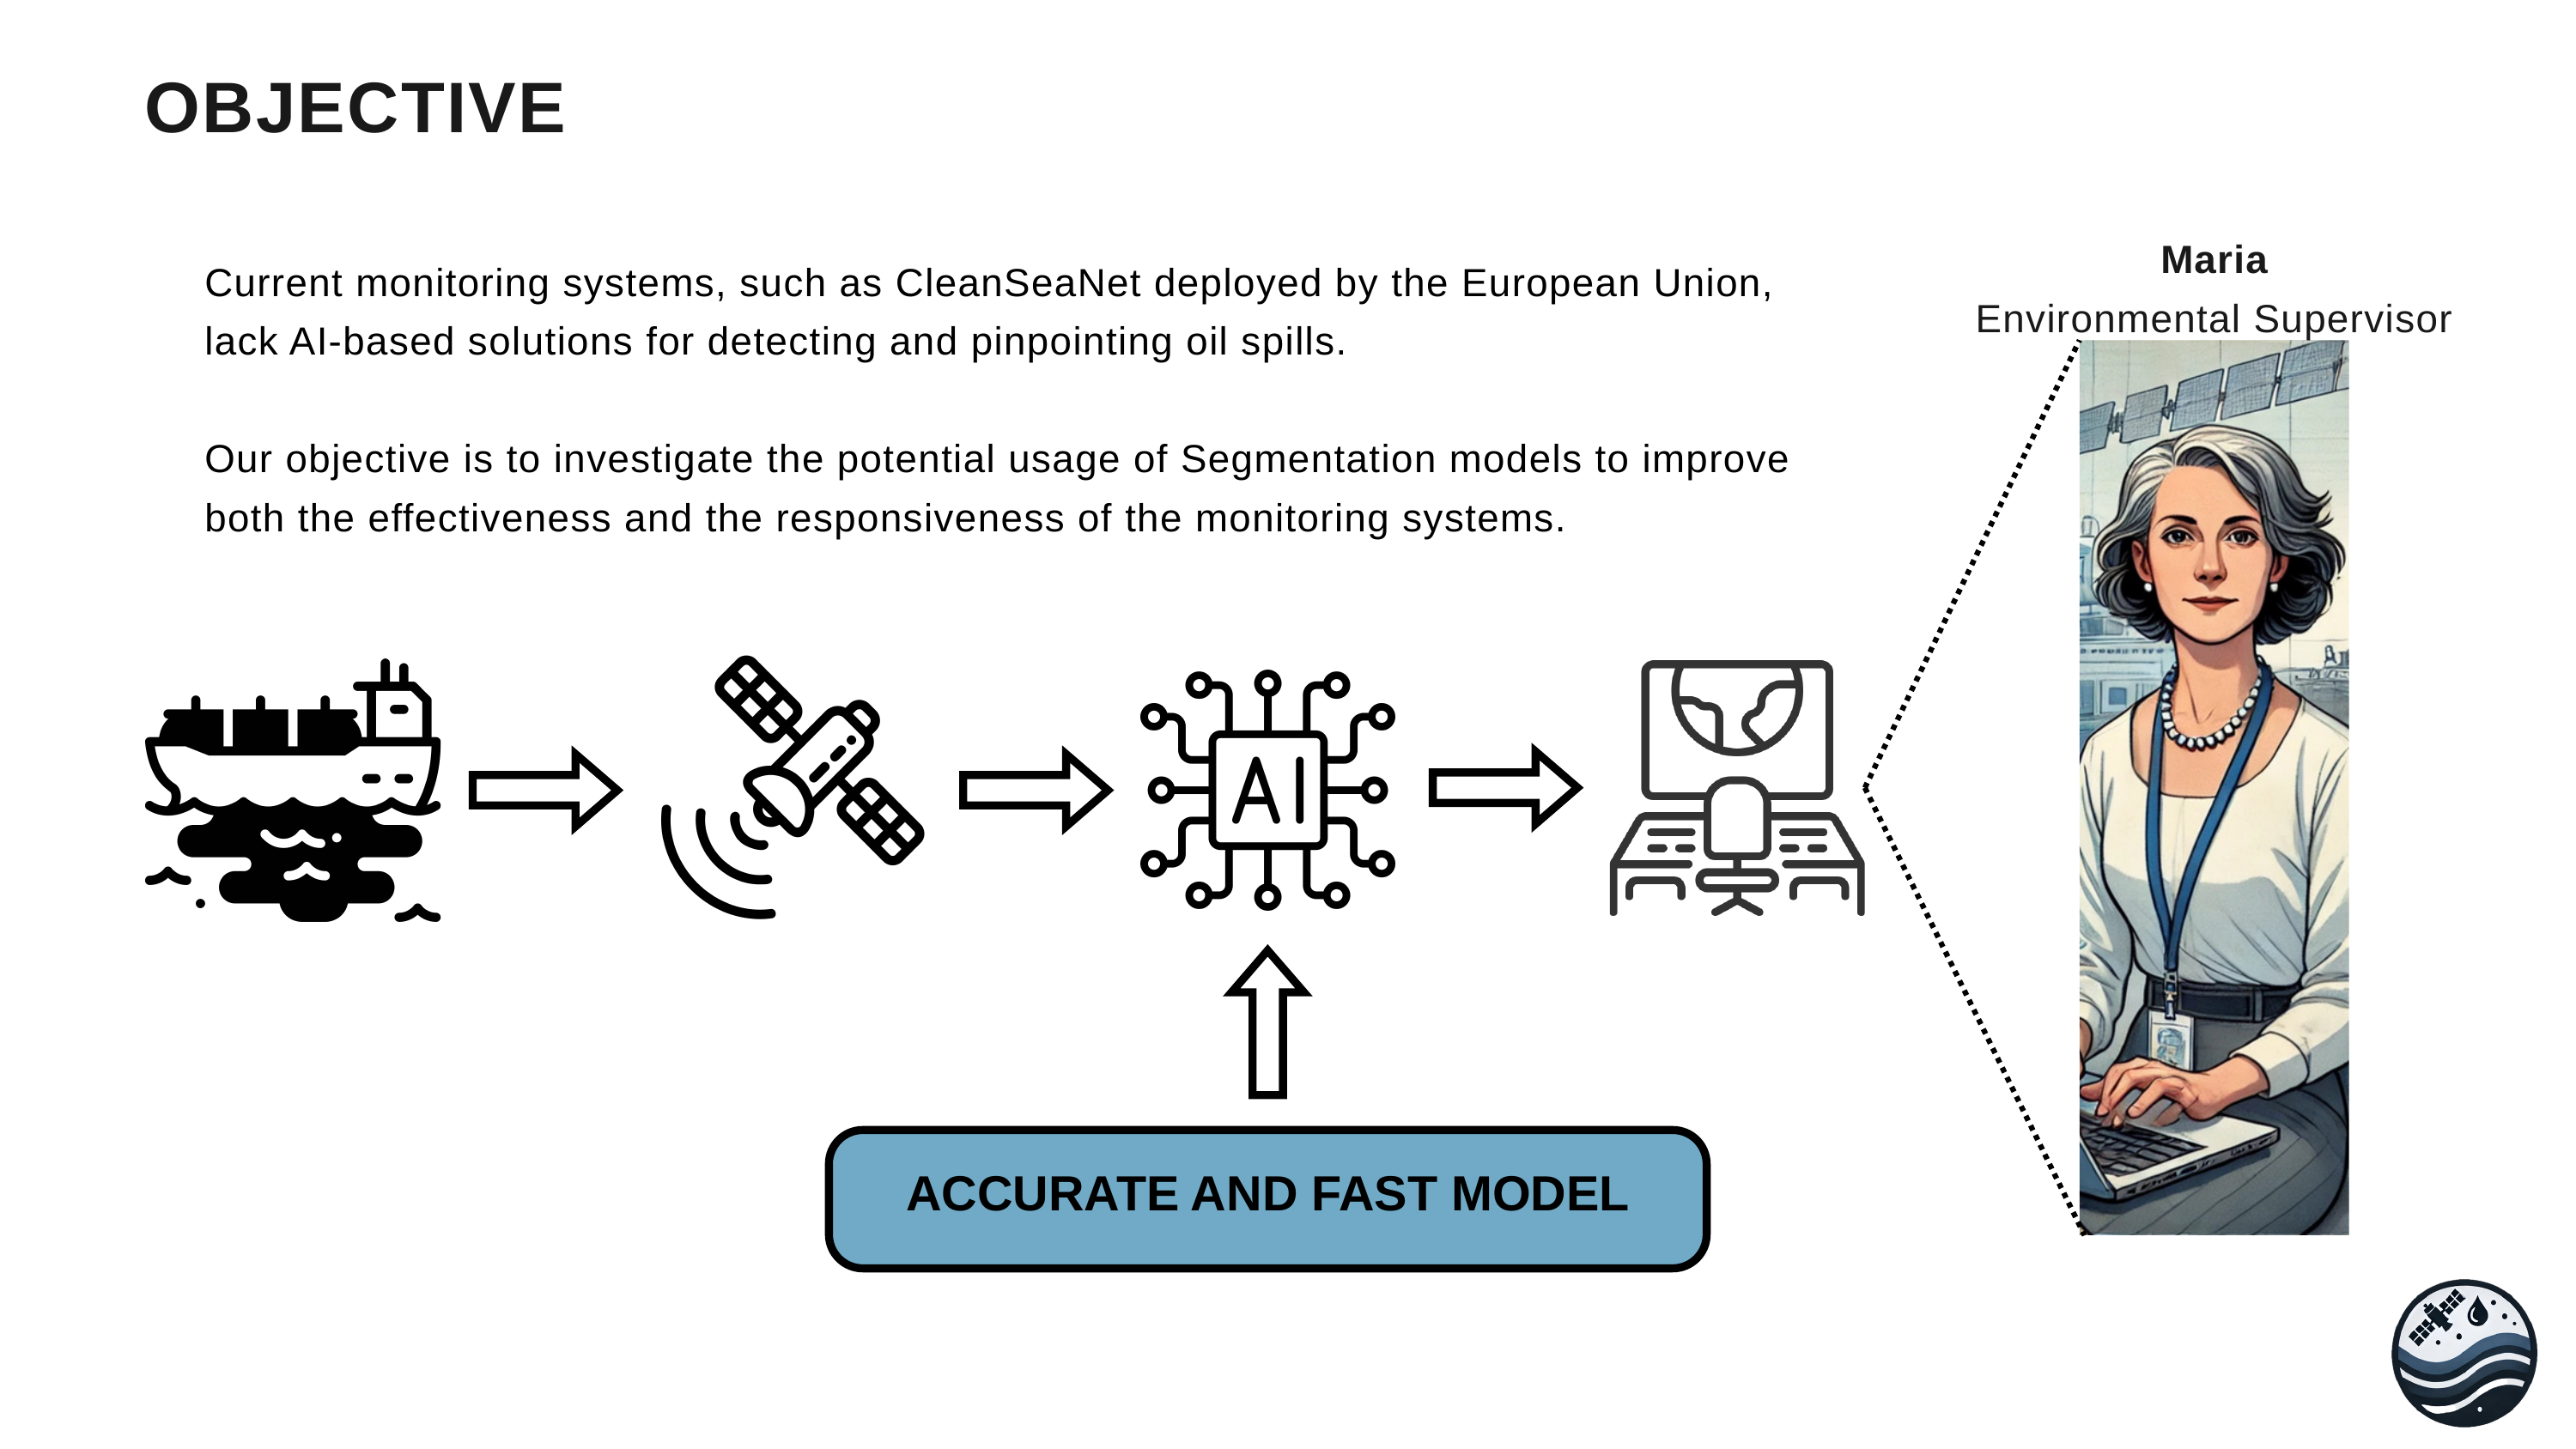

OBJECTIVE
Maria
Environmental Supervisor
Current monitoring systems, such as CleanSeaNet deployed by the European Union, lack AI-based solutions for detecting and pinpointing oil spills.

Our objective is to investigate the potential usage of Segmentation models to improve both the effectiveness and the responsiveness of the monitoring systems.

ACCURATE AND FAST MODEL